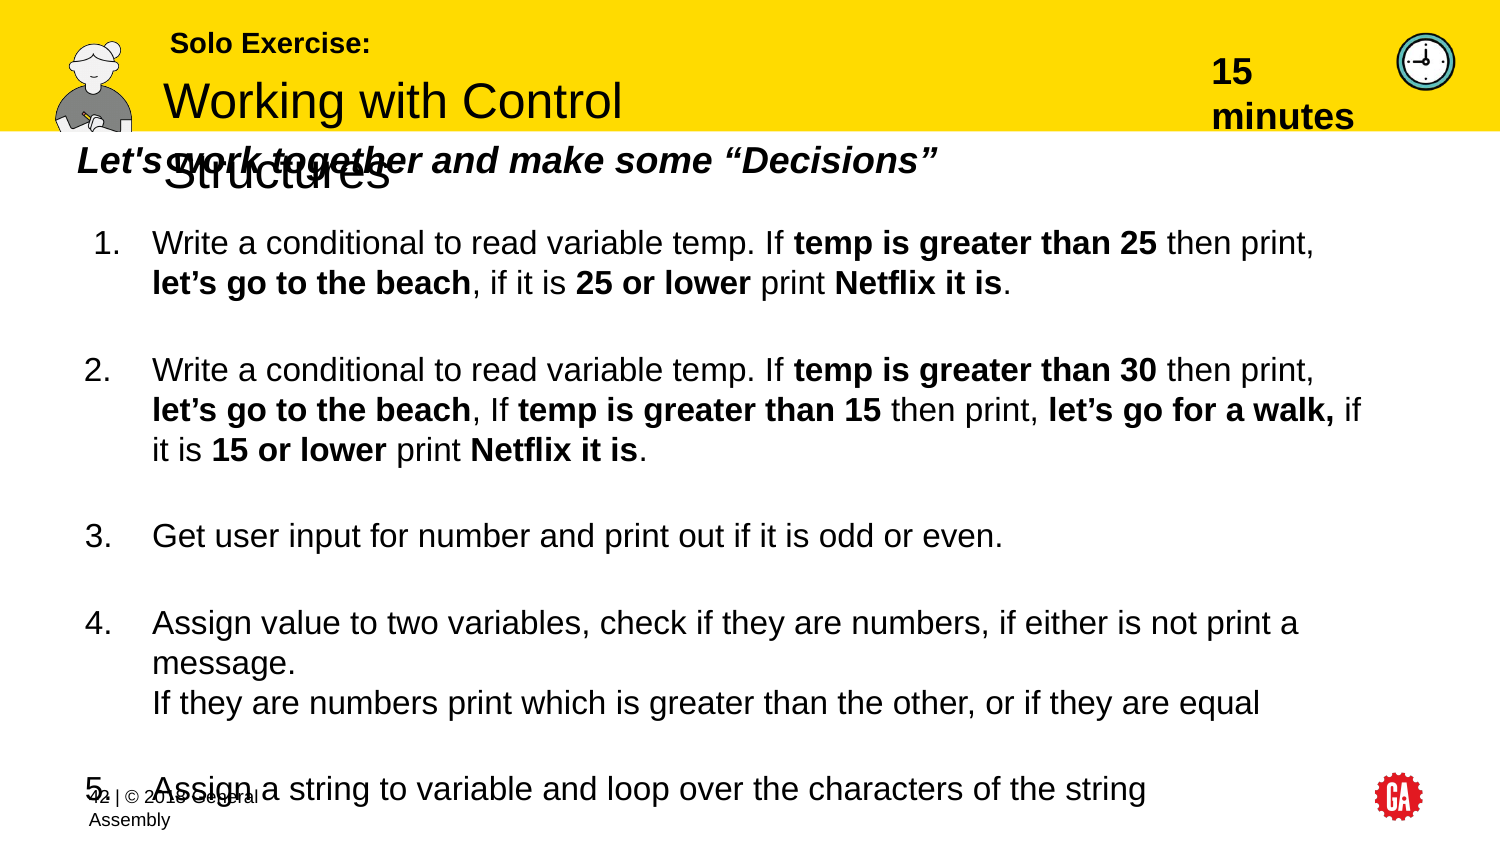

Solo Exercise:
Working with Control Structures
# 15 minutes
Let's work together and make some “Decisions”
Write a conditional to read variable temp. If temp is greater than 25 then print, let’s go to the beach, if it is 25 or lower print Netflix it is.
Write a conditional to read variable temp. If temp is greater than 30 then print, let’s go to the beach, If temp is greater than 15 then print, let’s go for a walk, if it is 15 or lower print Netflix it is.
Get user input for number and print out if it is odd or even.
Assign value to two variables, check if they are numbers, if either is not print a message.
If they are numbers print which is greater than the other, or if they are equal
Assign a string to variable and loop over the characters of the string
42 | © 2018 General Assembly